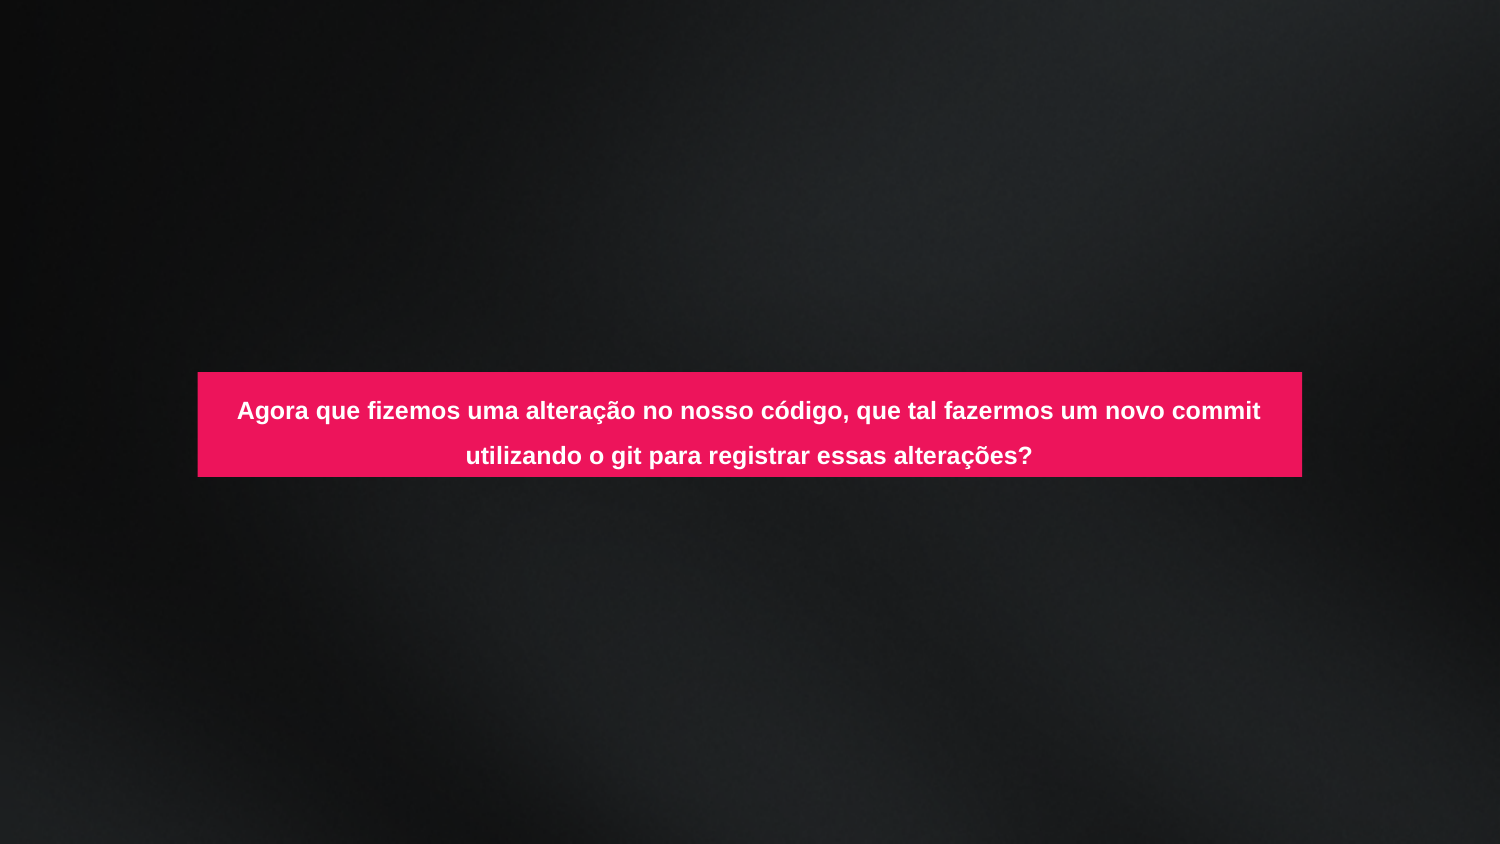

Agora que fizemos uma alteração no nosso código, que tal fazermos um novo commit utilizando o git para registrar essas alterações?